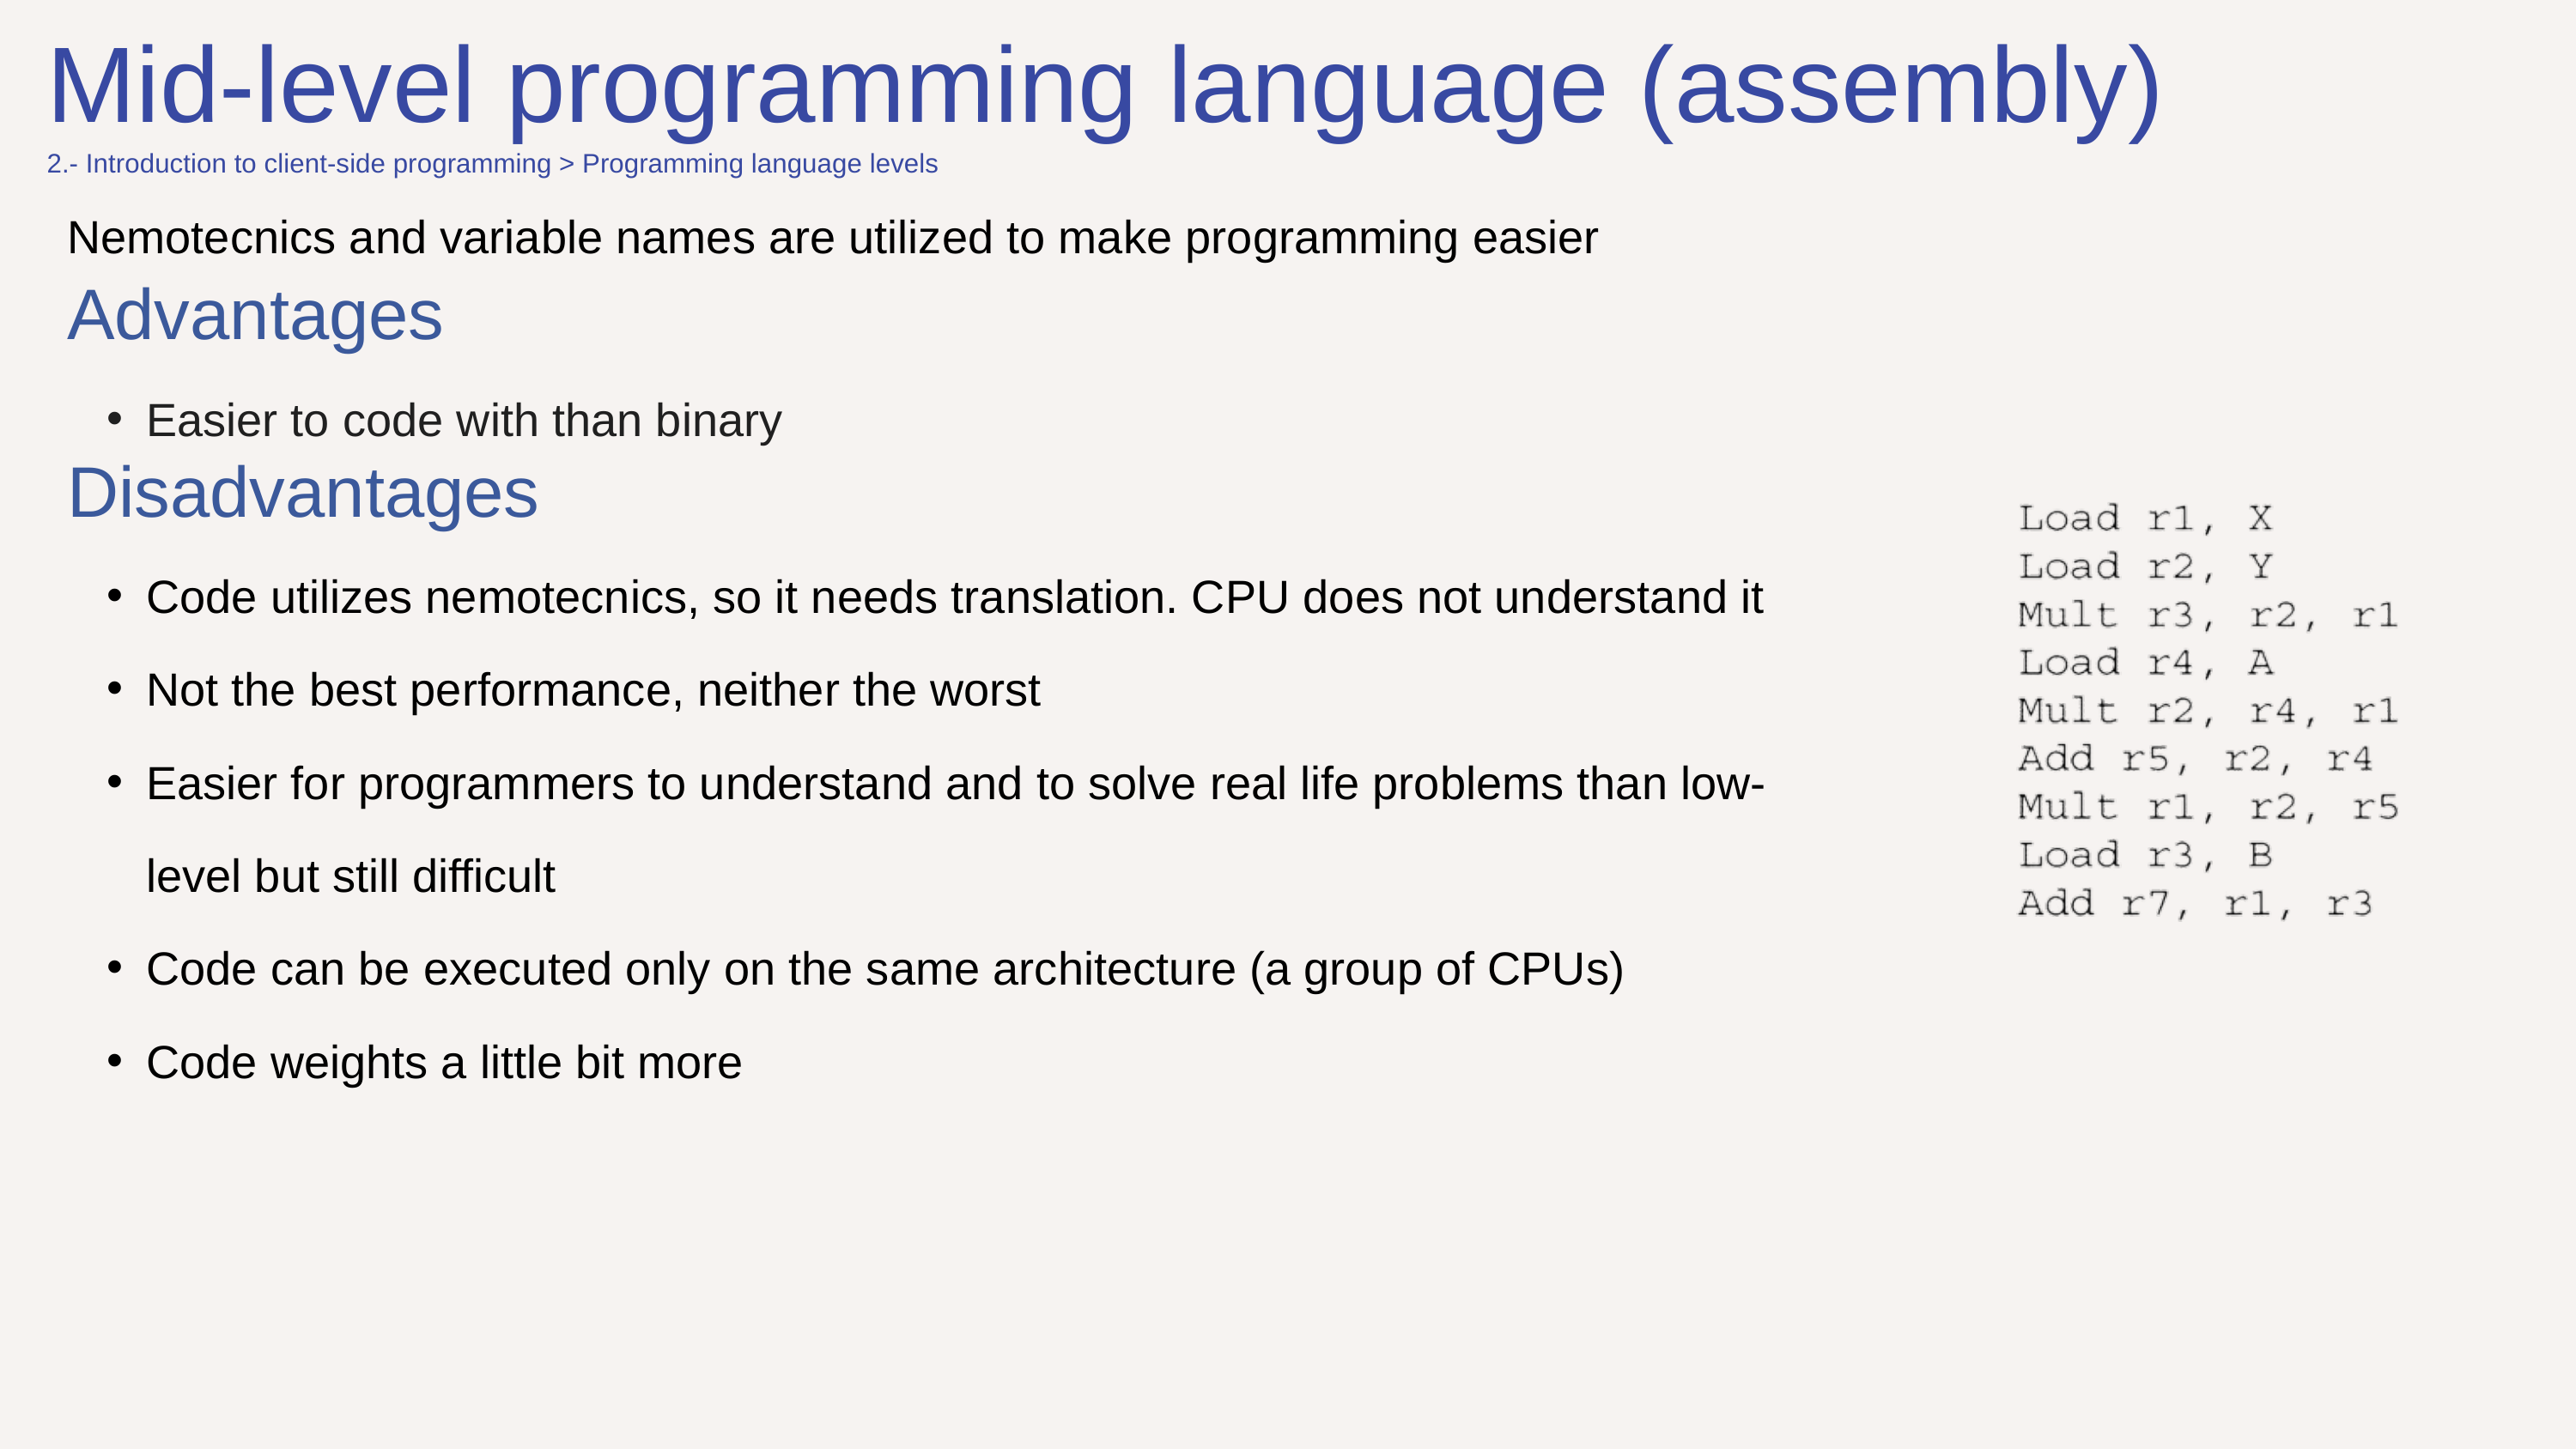

Mid-level programming language (assembly)
2.- Introduction to client-side programming > Programming language levels
Nemotecnics and variable names are utilized to make programming easier
Advantages
Easier to code with than binary
Disadvantages
Code utilizes nemotecnics, so it needs translation. CPU does not understand it
Not the best performance, neither the worst
Easier for programmers to understand and to solve real life problems than low-level but still difficult
Code can be executed only on the same architecture (a group of CPUs)
Code weights a little bit more